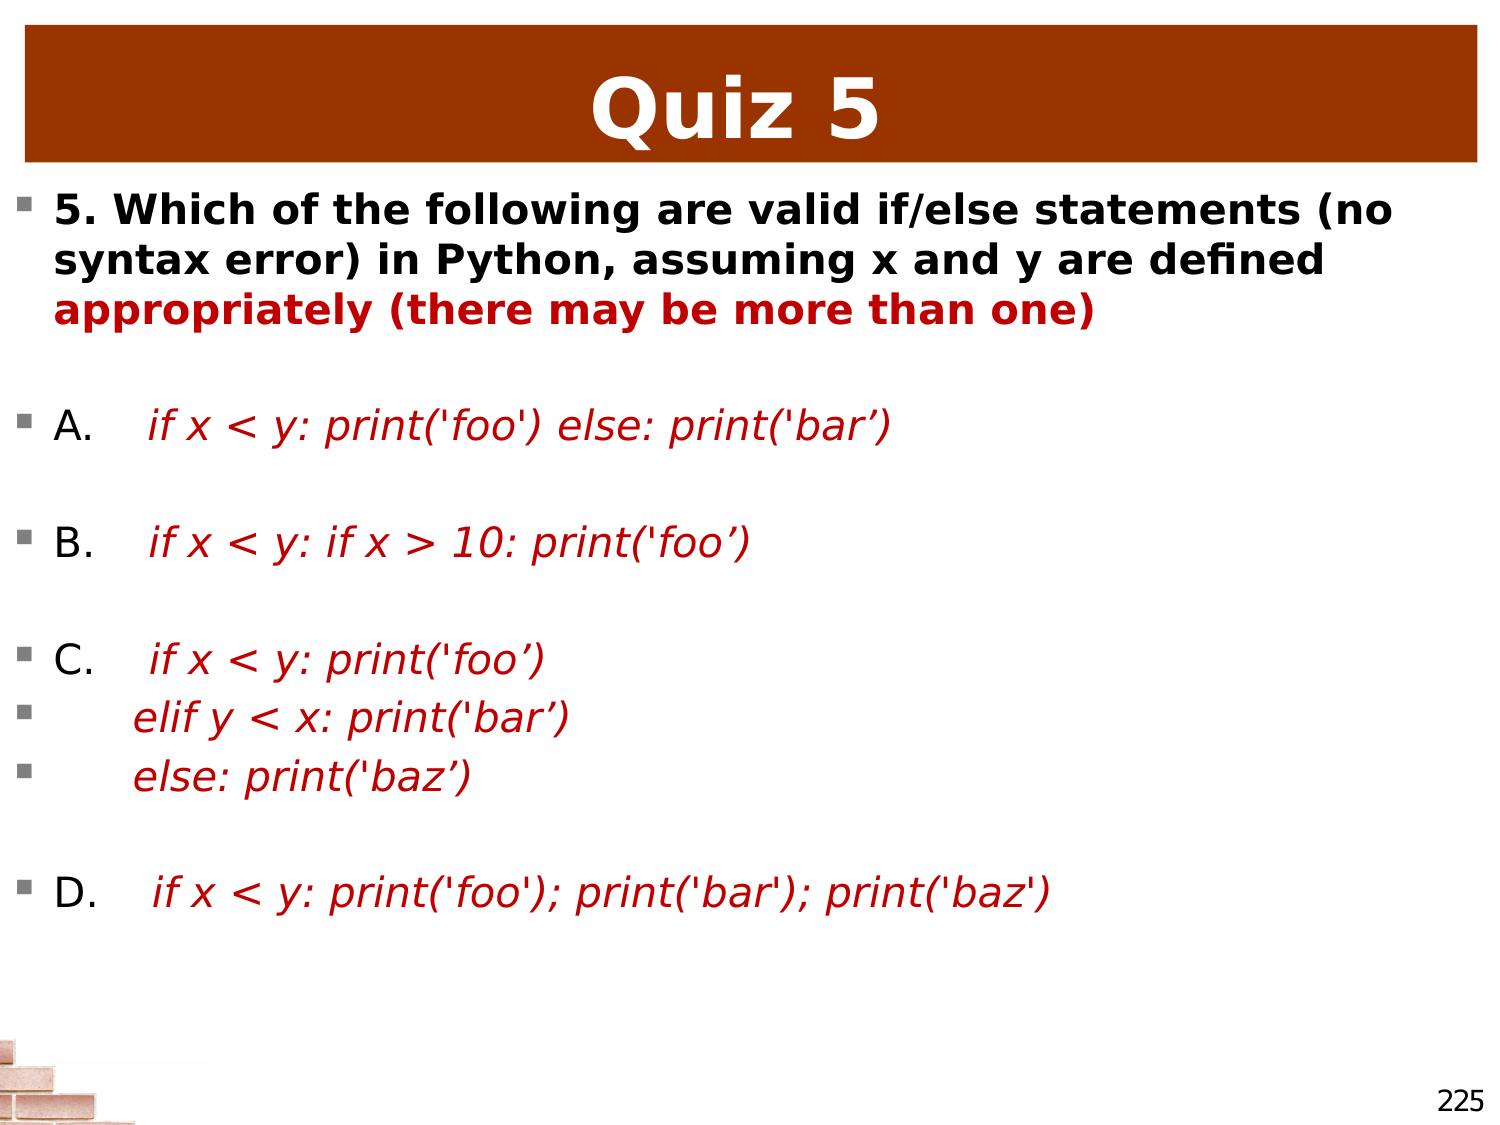

# Quiz 5
5. Which of the following are valid if/else statements (no syntax error) in Python, assuming x and y are defined appropriately (there may be more than one)

A.    if x < y: print('foo') else: print('bar’)

B.    if x < y: if x > 10: print('foo’)

C.    if x < y: print('foo’)
      elif y < x: print('bar’)
      else: print('baz’)

D.    if x < y: print('foo'); print('bar'); print('baz')
225